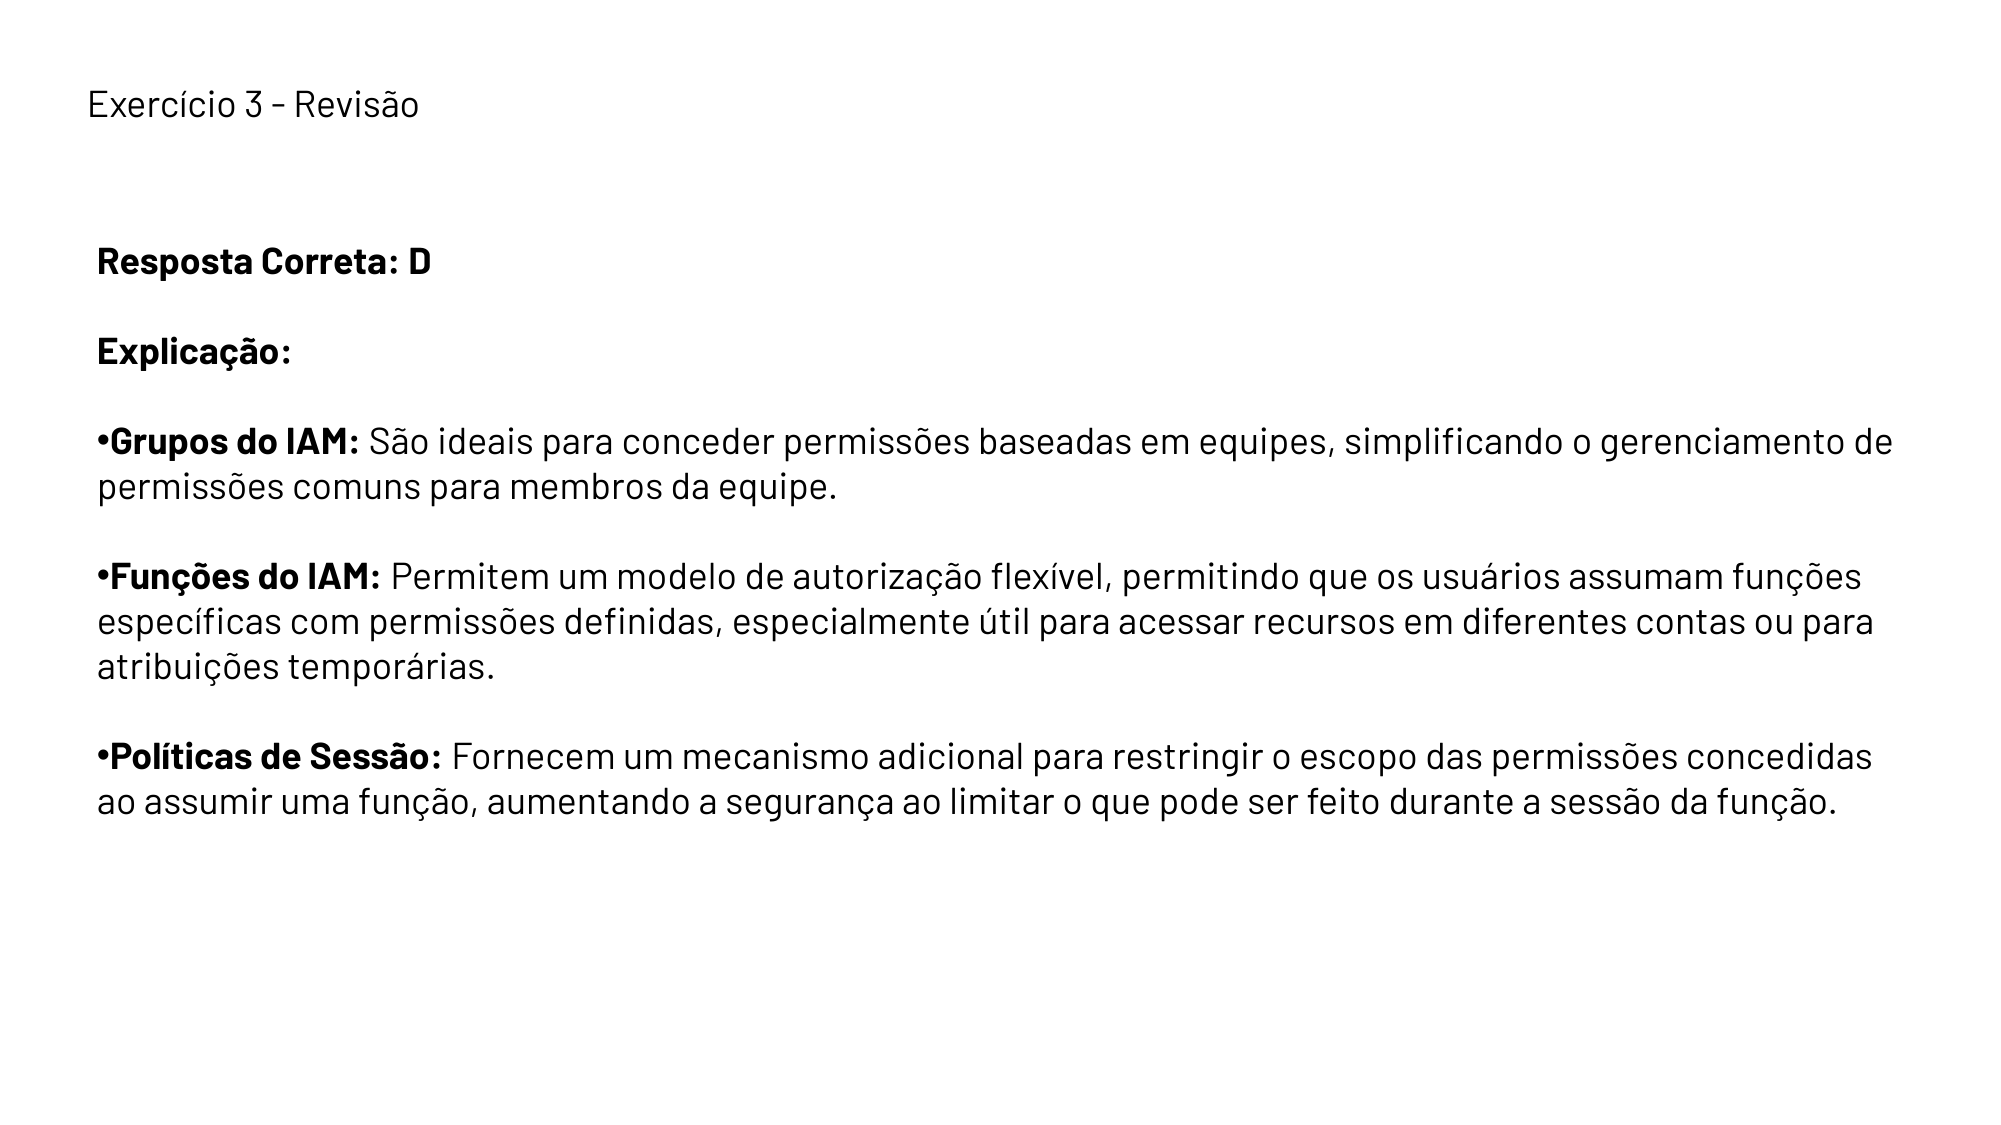

Exercício 3 - Revisão
Resposta Correta: D

Explicação:

Grupos do IAM: São ideais para conceder permissões baseadas em equipes, simplificando o gerenciamento de permissões comuns para membros da equipe.

Funções do IAM: Permitem um modelo de autorização flexível, permitindo que os usuários assumam funções específicas com permissões definidas, especialmente útil para acessar recursos em diferentes contas ou para atribuições temporárias.

Políticas de Sessão: Fornecem um mecanismo adicional para restringir o escopo das permissões concedidas ao assumir uma função, aumentando a segurança ao limitar o que pode ser feito durante a sessão da função.